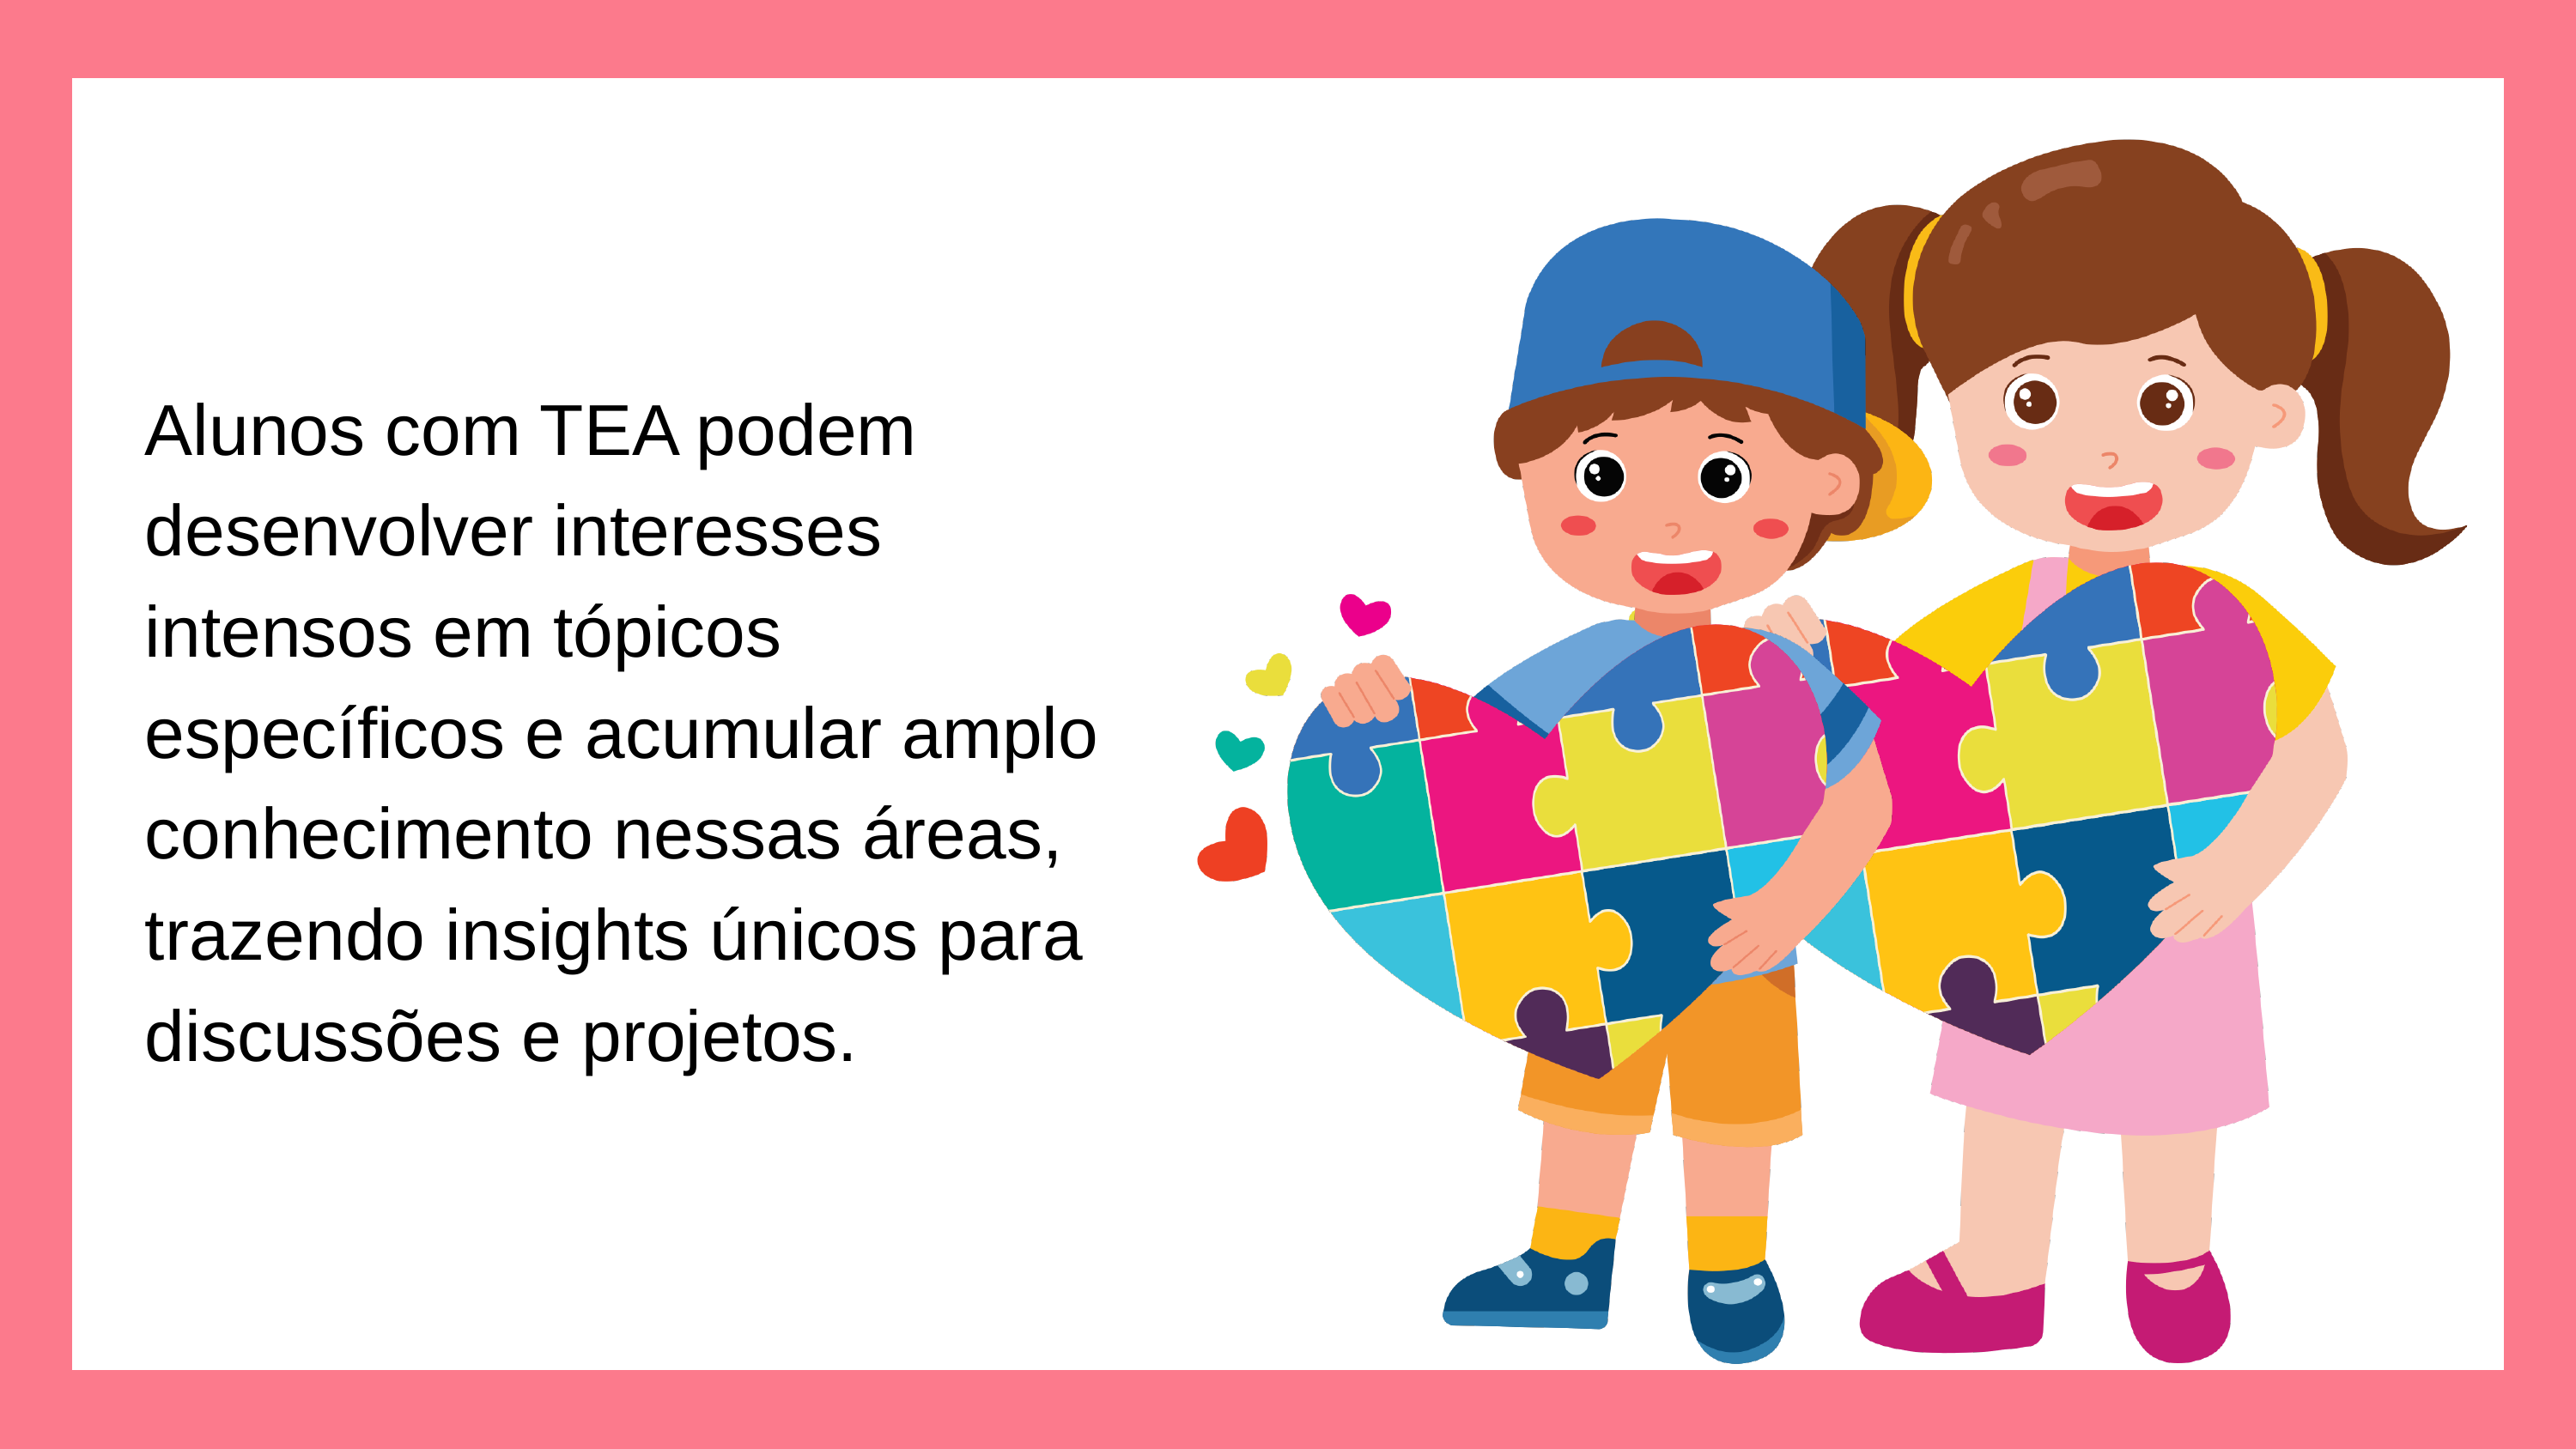

Alunos com TEA podem desenvolver interesses intensos em tópicos específicos e acumular amplo conhecimento nessas áreas, trazendo insights únicos para discussões e projetos.